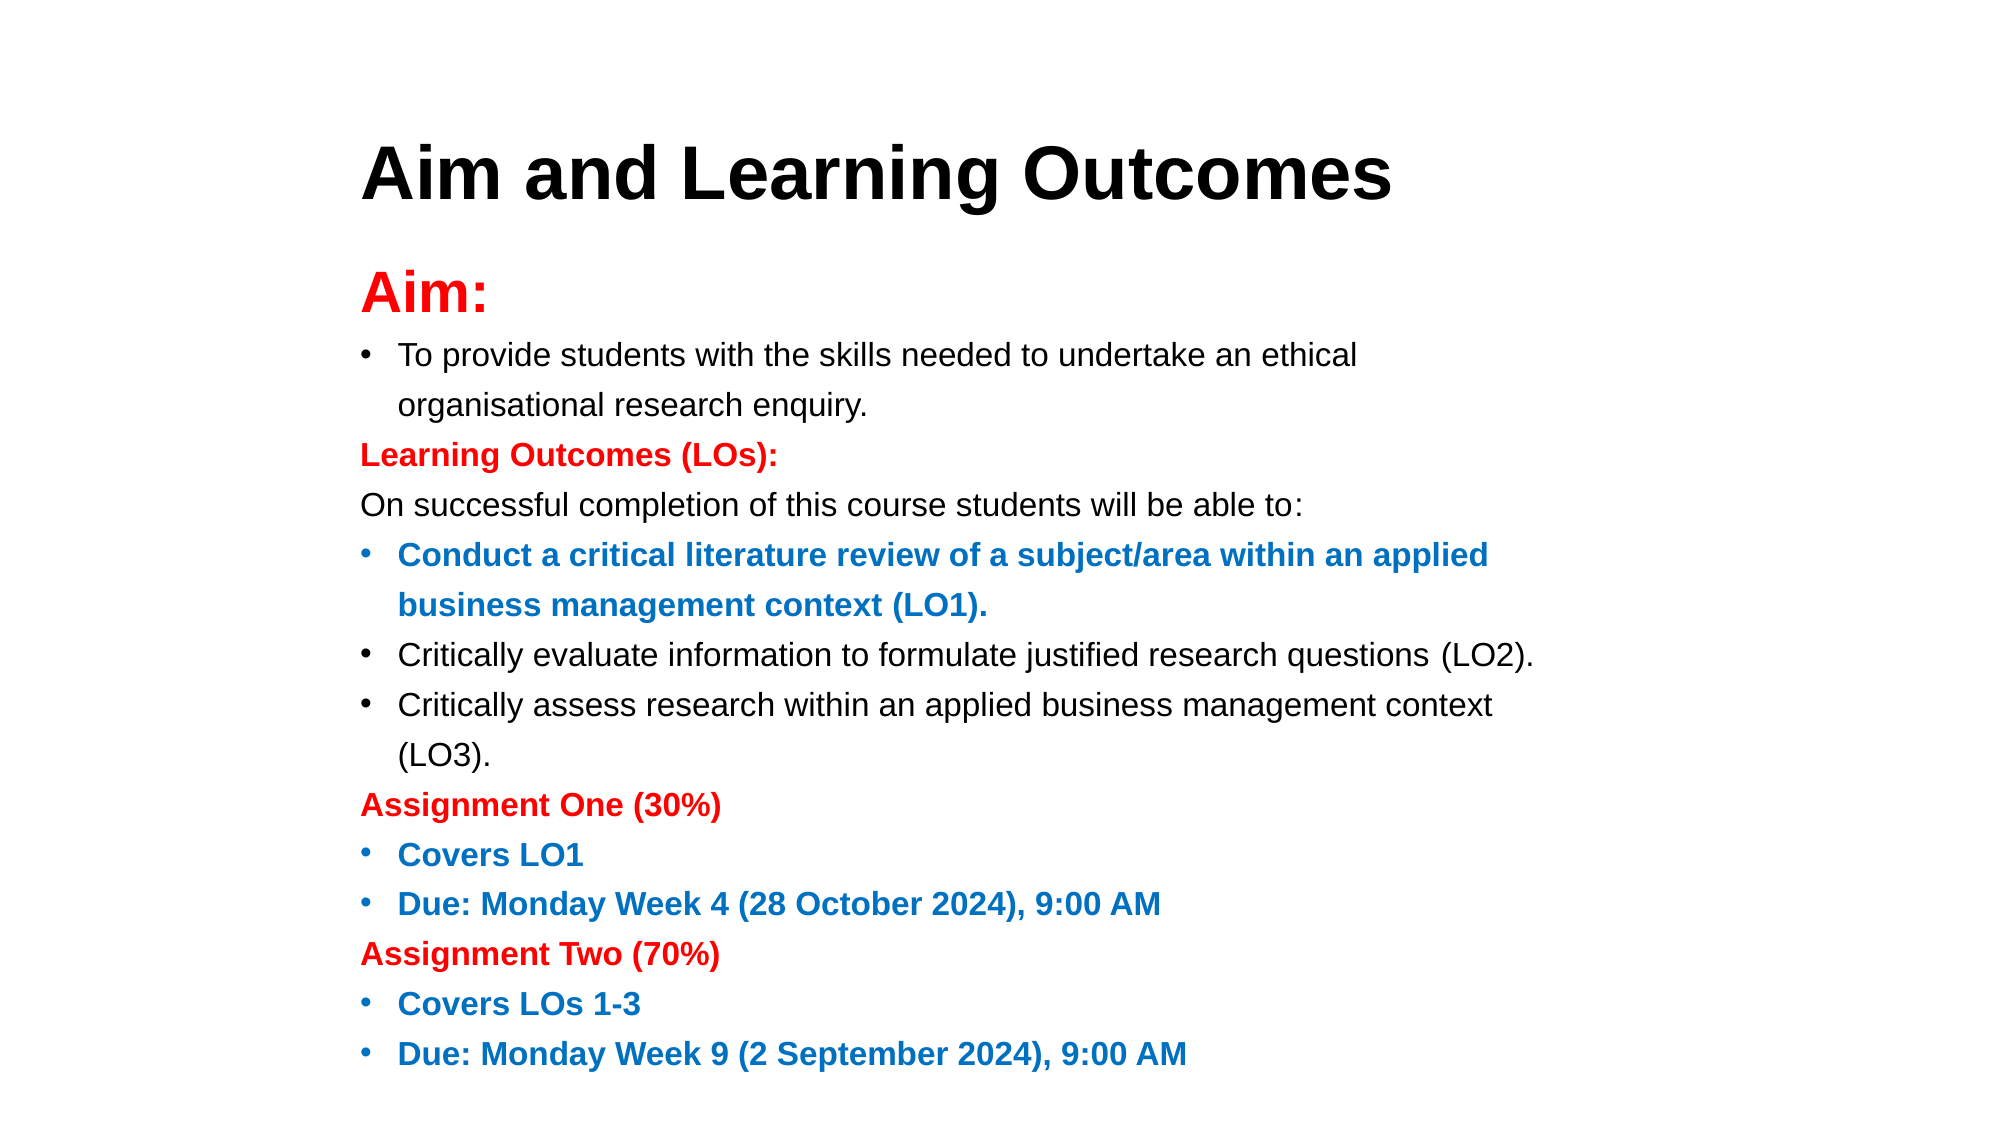

# Aim and Learning Outcomes
Aim:
To provide students with the skills needed to undertake an ethical organisational research enquiry.
Learning Outcomes (LOs):
On successful completion of this course students will be able to:
Conduct a critical literature review of a subject/area within an applied business management context (LO1).
Critically evaluate information to formulate justified research questions (LO2).
Critically assess research within an applied business management context (LO3).
Assignment One (30%)
Covers LO1
Due: Monday Week 4 (28 October 2024), 9:00 AM
Assignment Two (70%)
Covers LOs 1-3
Due: Monday Week 9 (2 September 2024), 9:00 AM